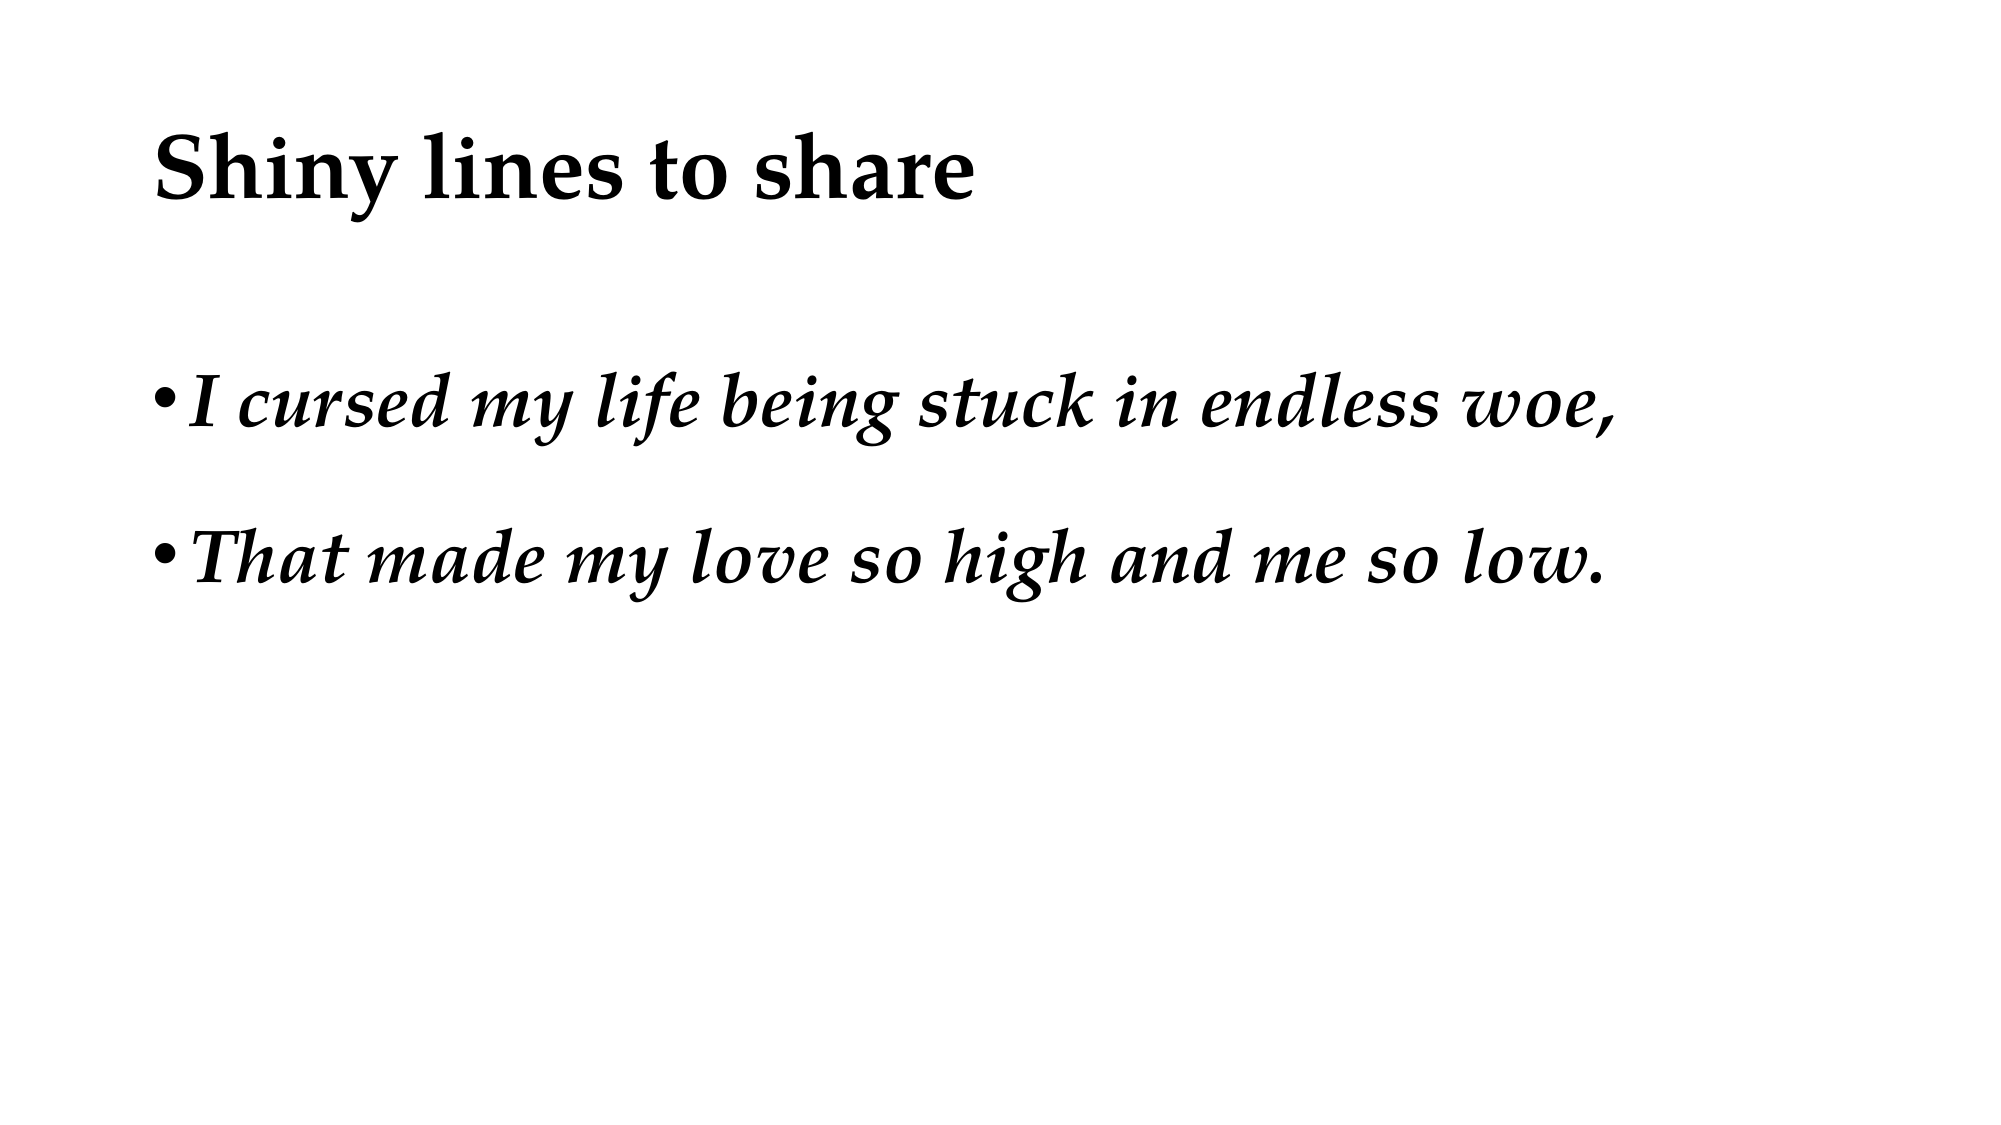

# Shiny lines to share
I cursed my life being stuck in endless woe,
That made my love so high and me so low.